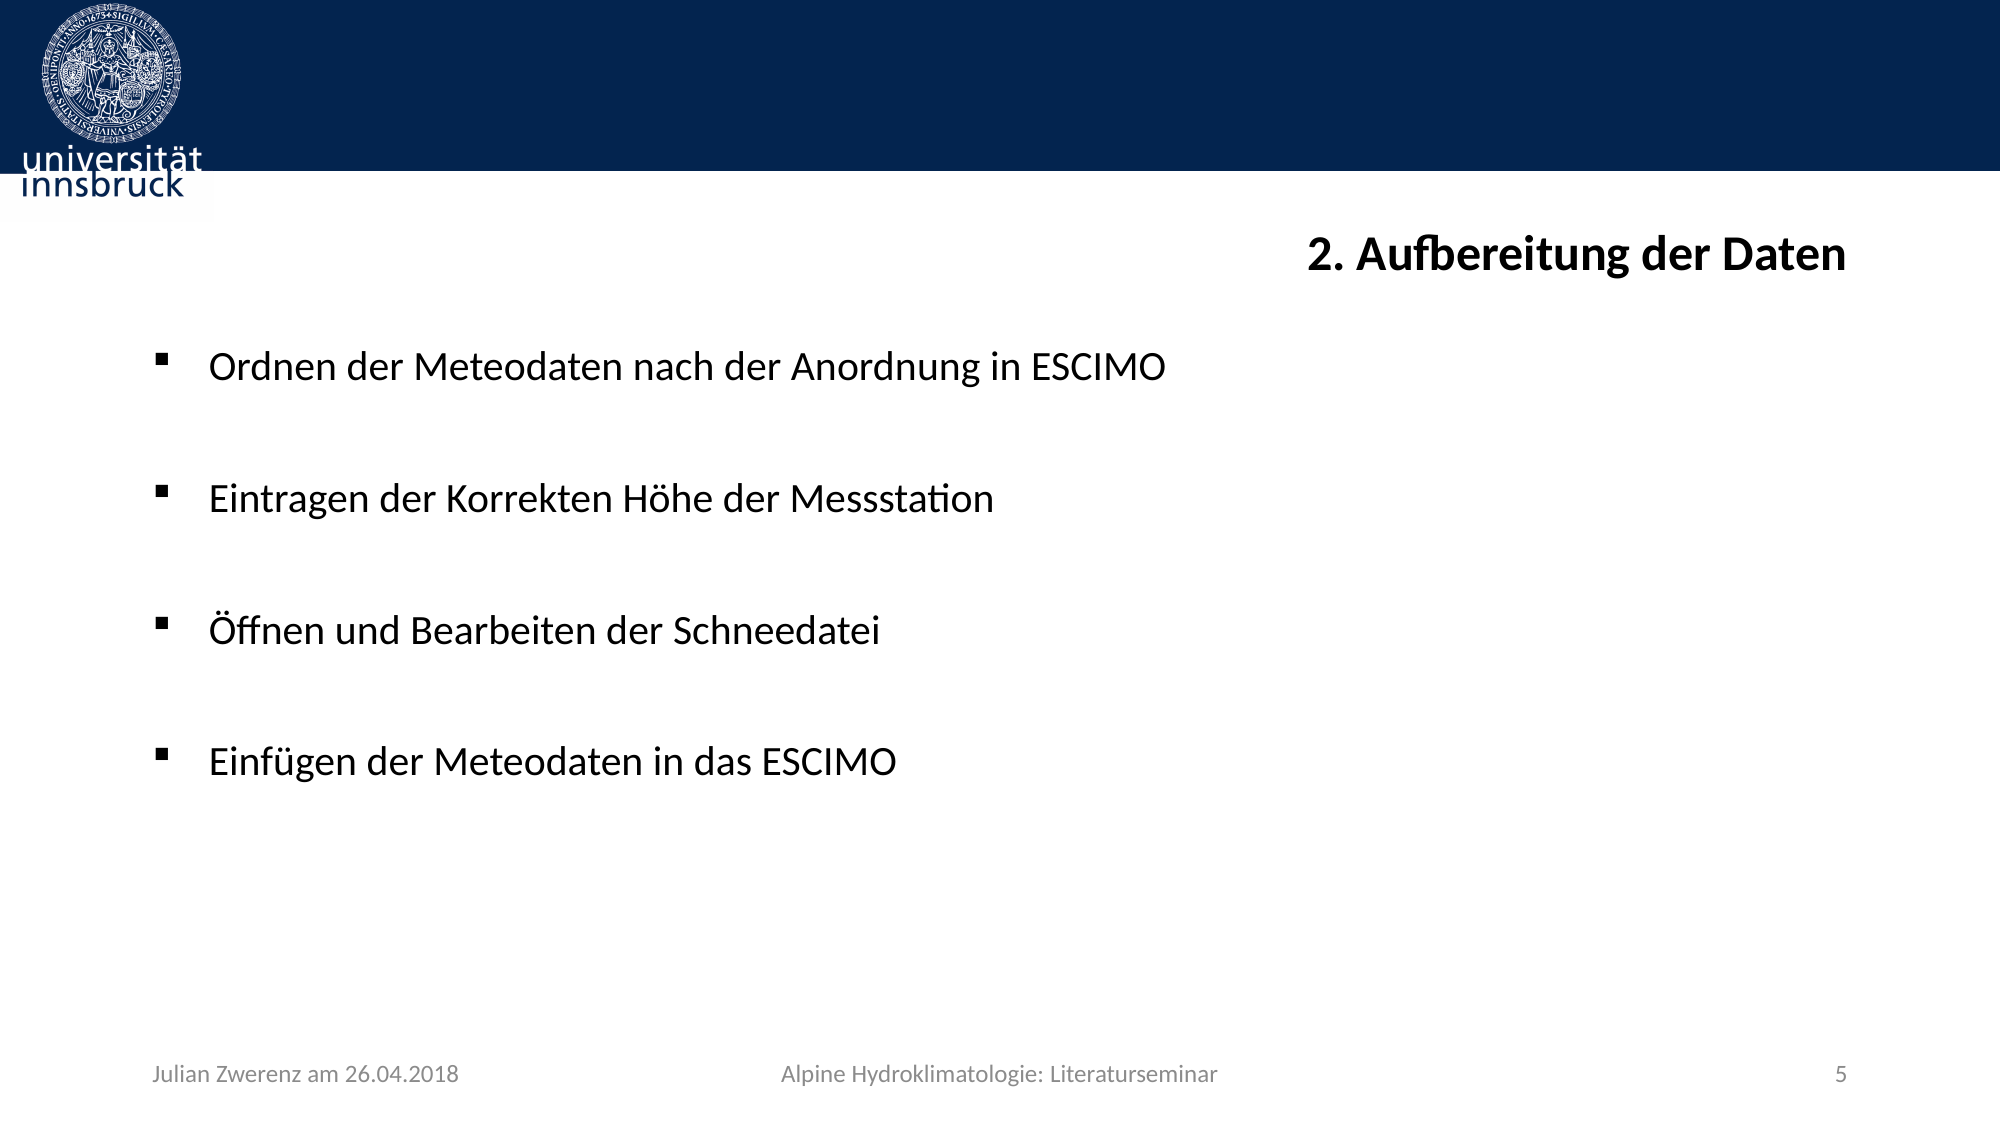

# 2. Aufbereitung der Daten
Ordnen der Meteodaten nach der Anordnung in ESCIMO

Eintragen der Korrekten Höhe der Messstation

Öffnen und Bearbeiten der Schneedatei

Einfügen der Meteodaten in das ESCIMO
Julian Zwerenz am 26.04.2018
Alpine Hydroklimatologie: Literaturseminar
5